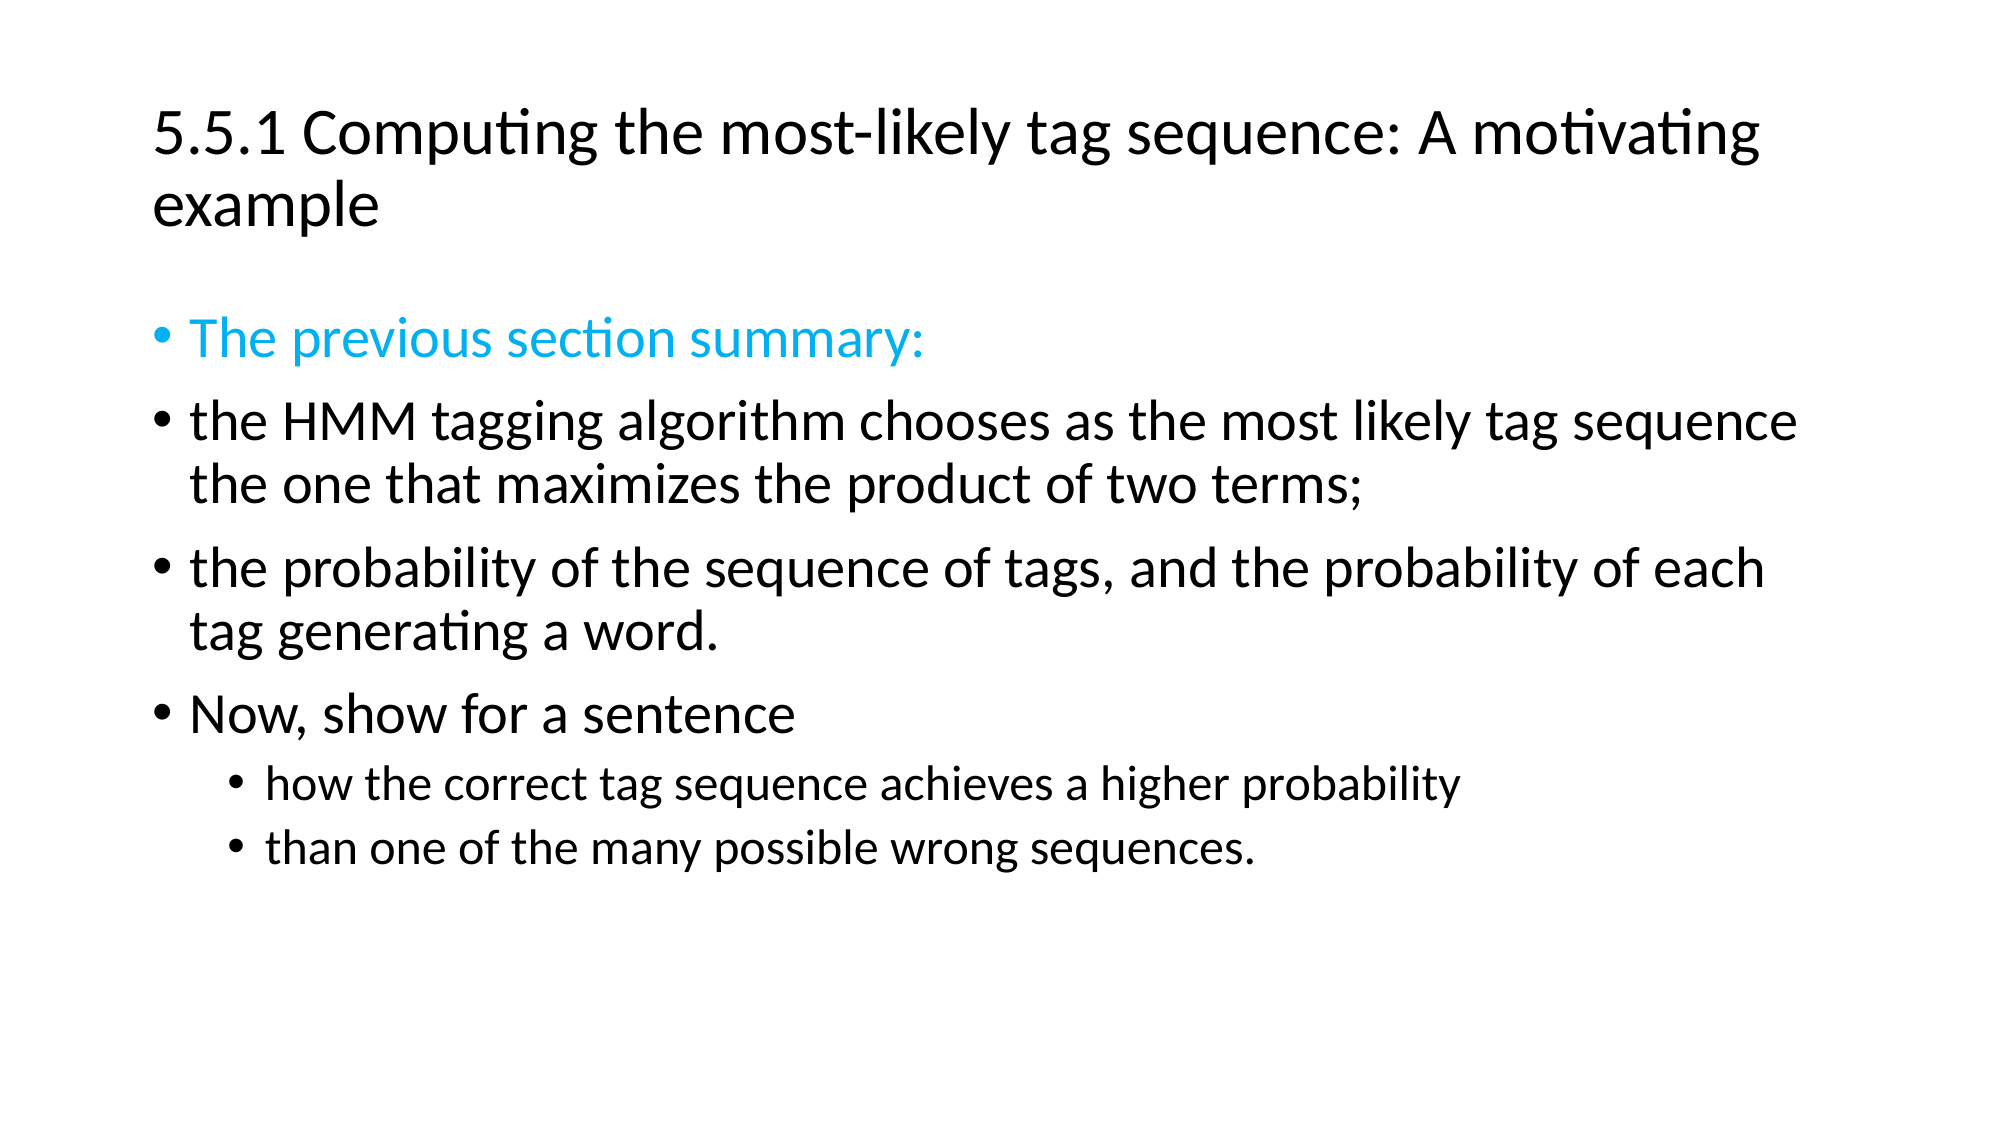

# 5.5.1 Computing the most-likely tag sequence: A motivating example
The previous section summary:
the HMM tagging algorithm chooses as the most likely tag sequence the one that maximizes the product of two terms;
the probability of the sequence of tags, and the probability of each tag generating a word.
Now, show for a sentence
how the correct tag sequence achieves a higher probability
than one of the many possible wrong sequences.